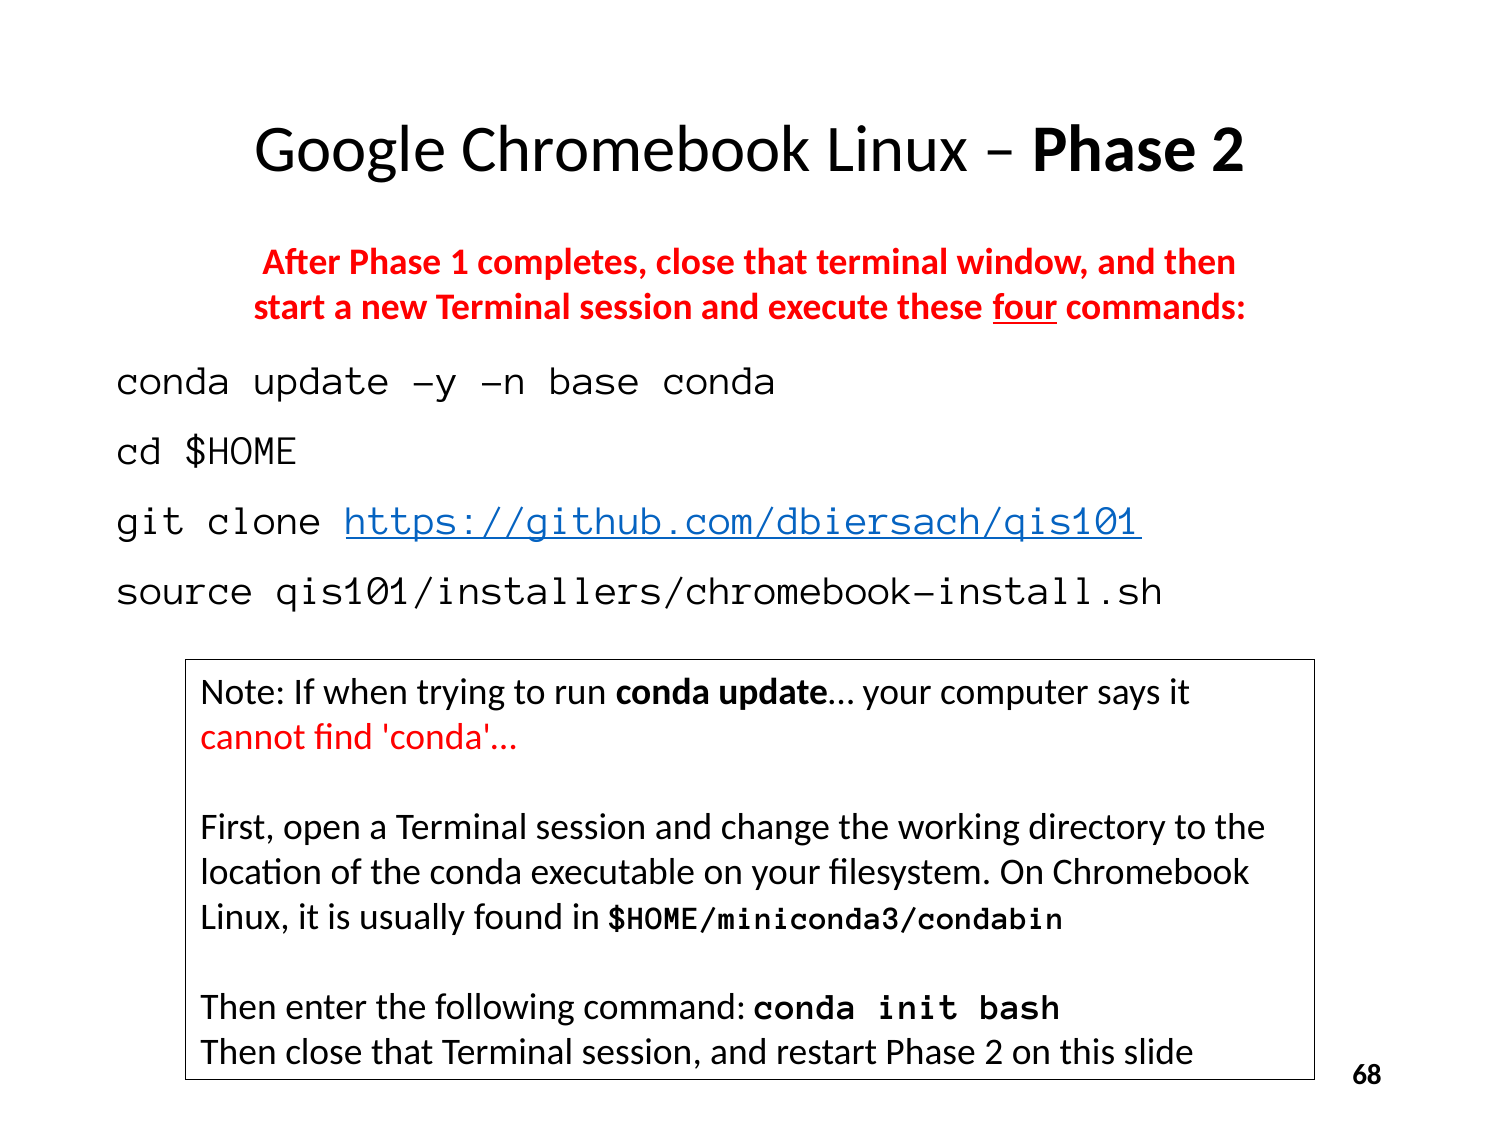

# Google Chromebook Linux – Phase 2
After Phase 1 completes, close that terminal window, and then start a new Terminal session and execute these four commands:
conda update -y -n base conda
cd $HOME
git clone https://github.com/dbiersach/qis101
source qis101/installers/chromebook-install.sh
Note: If when trying to run conda update… your computer says it cannot find 'conda'…

First, open a Terminal session and change the working directory to the location of the conda executable on your filesystem. On Chromebook Linux, it is usually found in $HOME/miniconda3/condabin

Then enter the following command: conda init bash
Then close that Terminal session, and restart Phase 2 on this slide
68